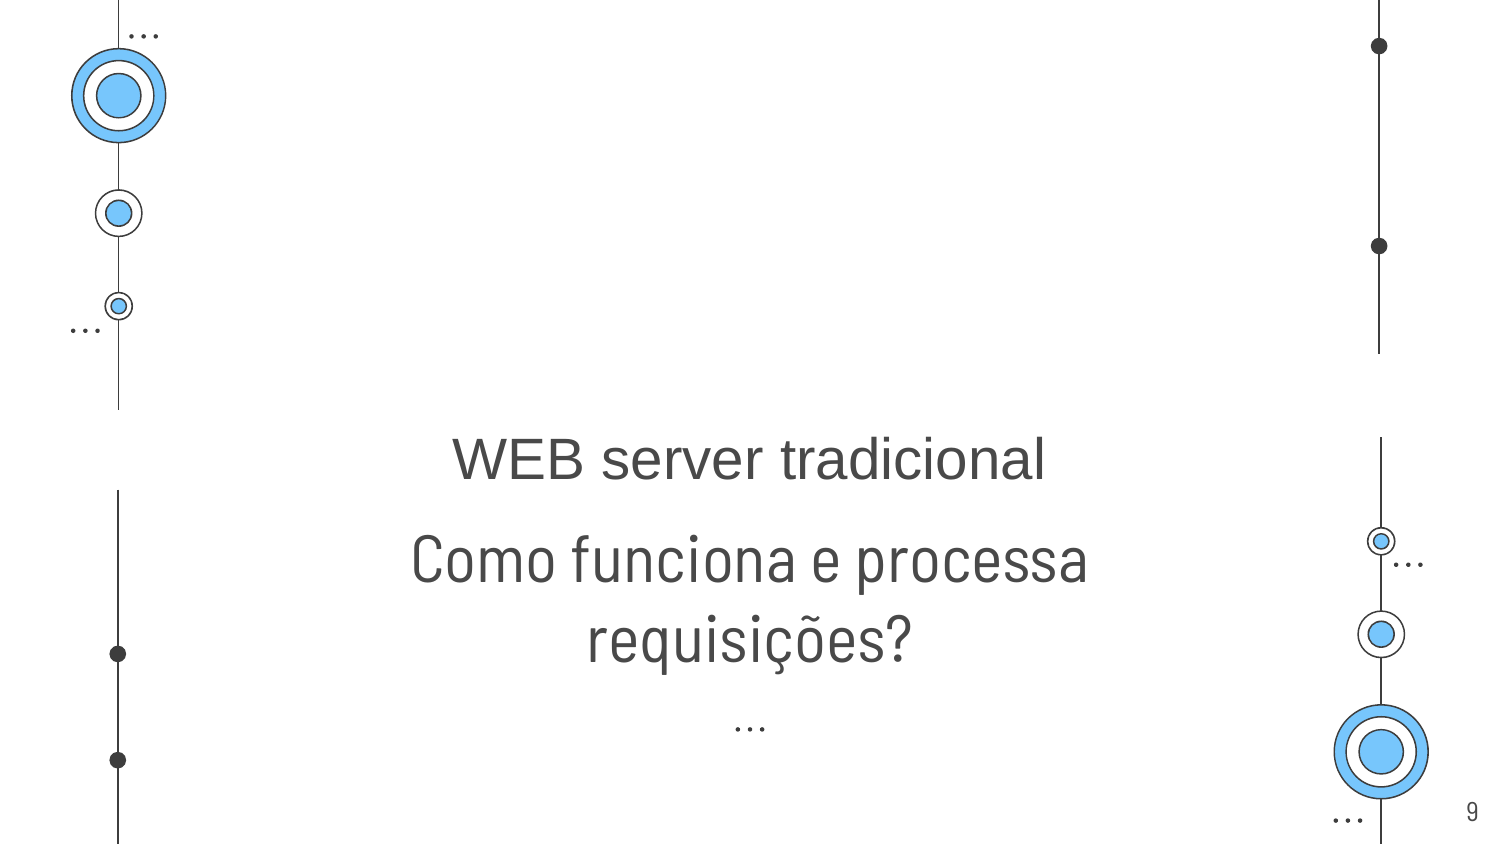

# WEB server tradicional
Como funciona e processa requisições?
9